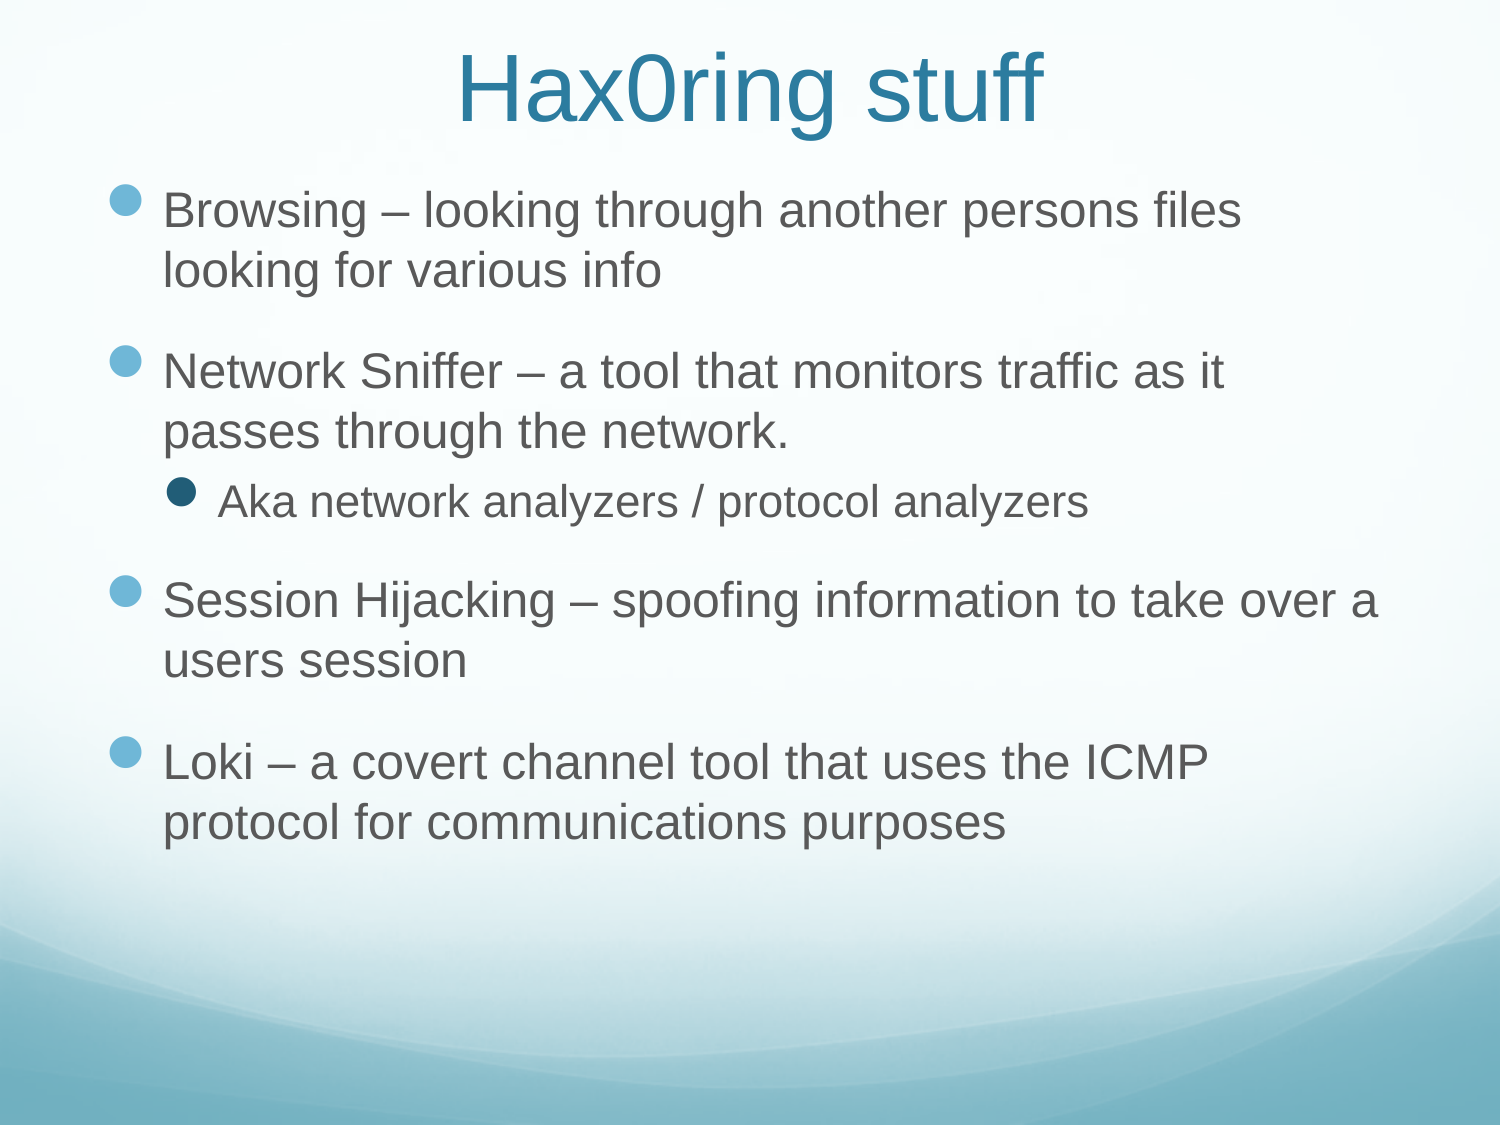

# Hax0ring stuff
Browsing – looking through another persons files looking for various info
Network Sniffer – a tool that monitors traffic as it passes through the network.
Aka network analyzers / protocol analyzers
Session Hijacking – spoofing information to take over a users session
Loki – a covert channel tool that uses the ICMP protocol for communications purposes